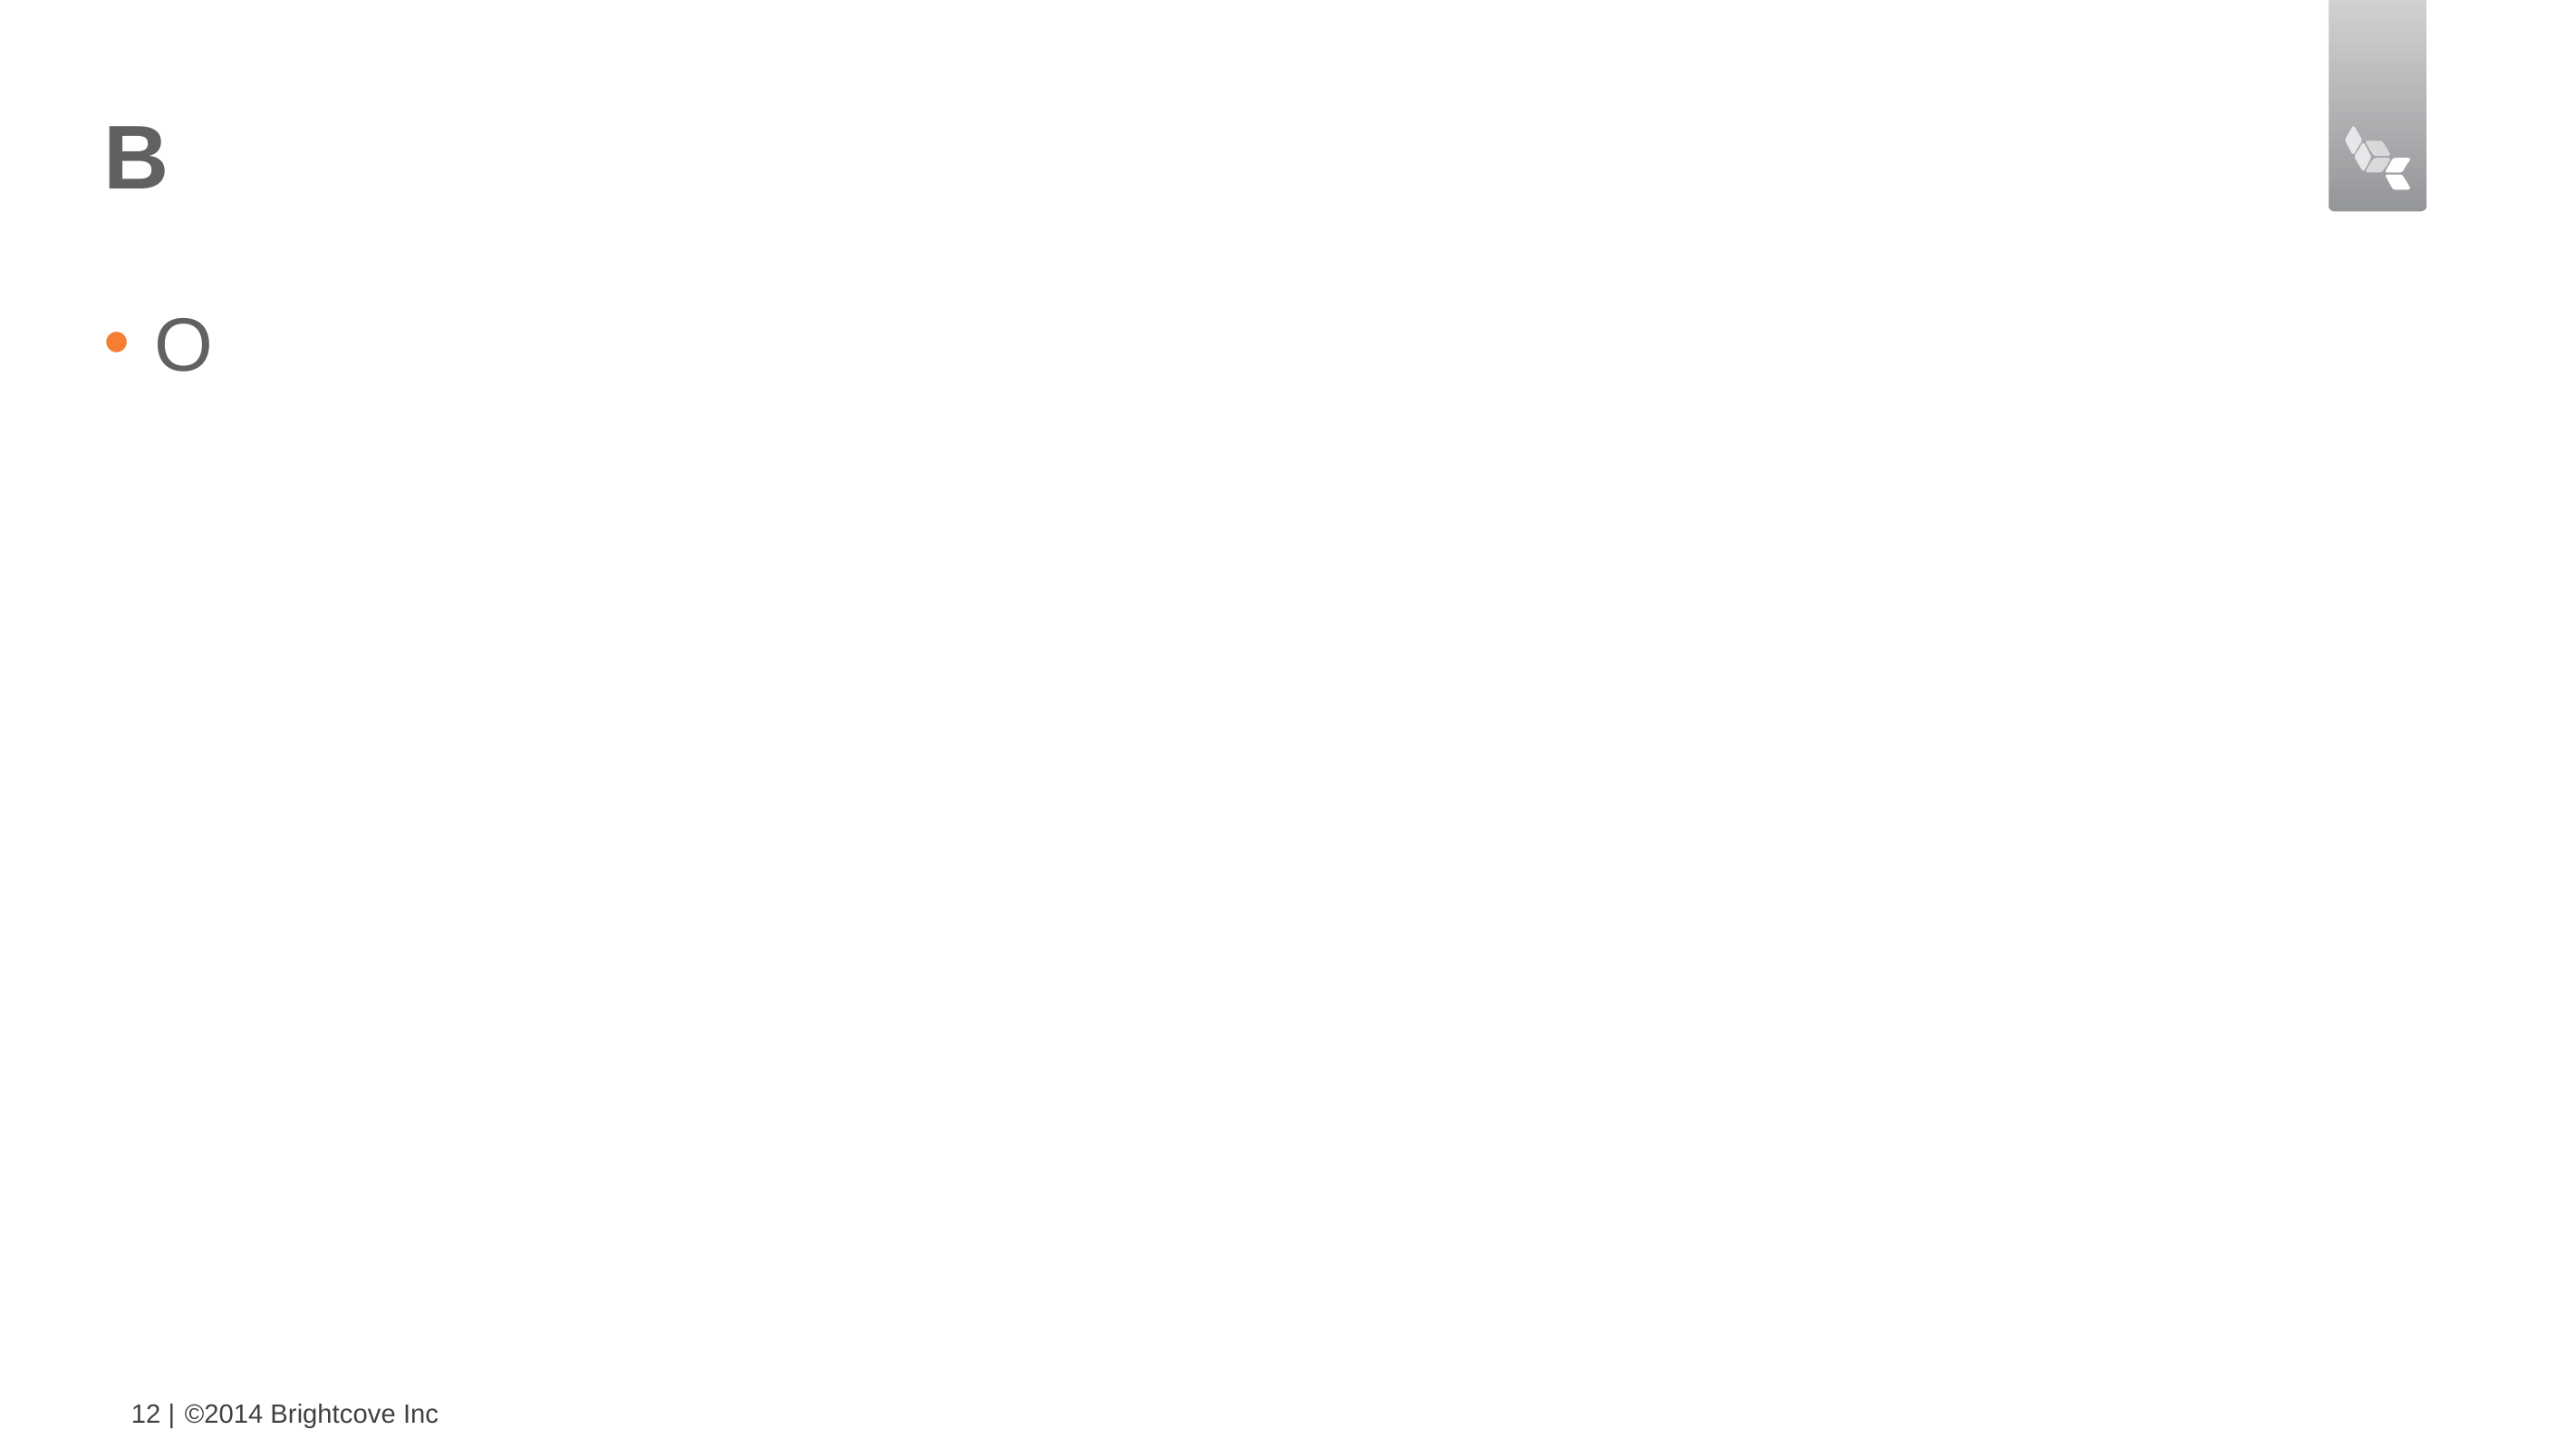

# B
O
12 |
©2014 Brightcove Inc